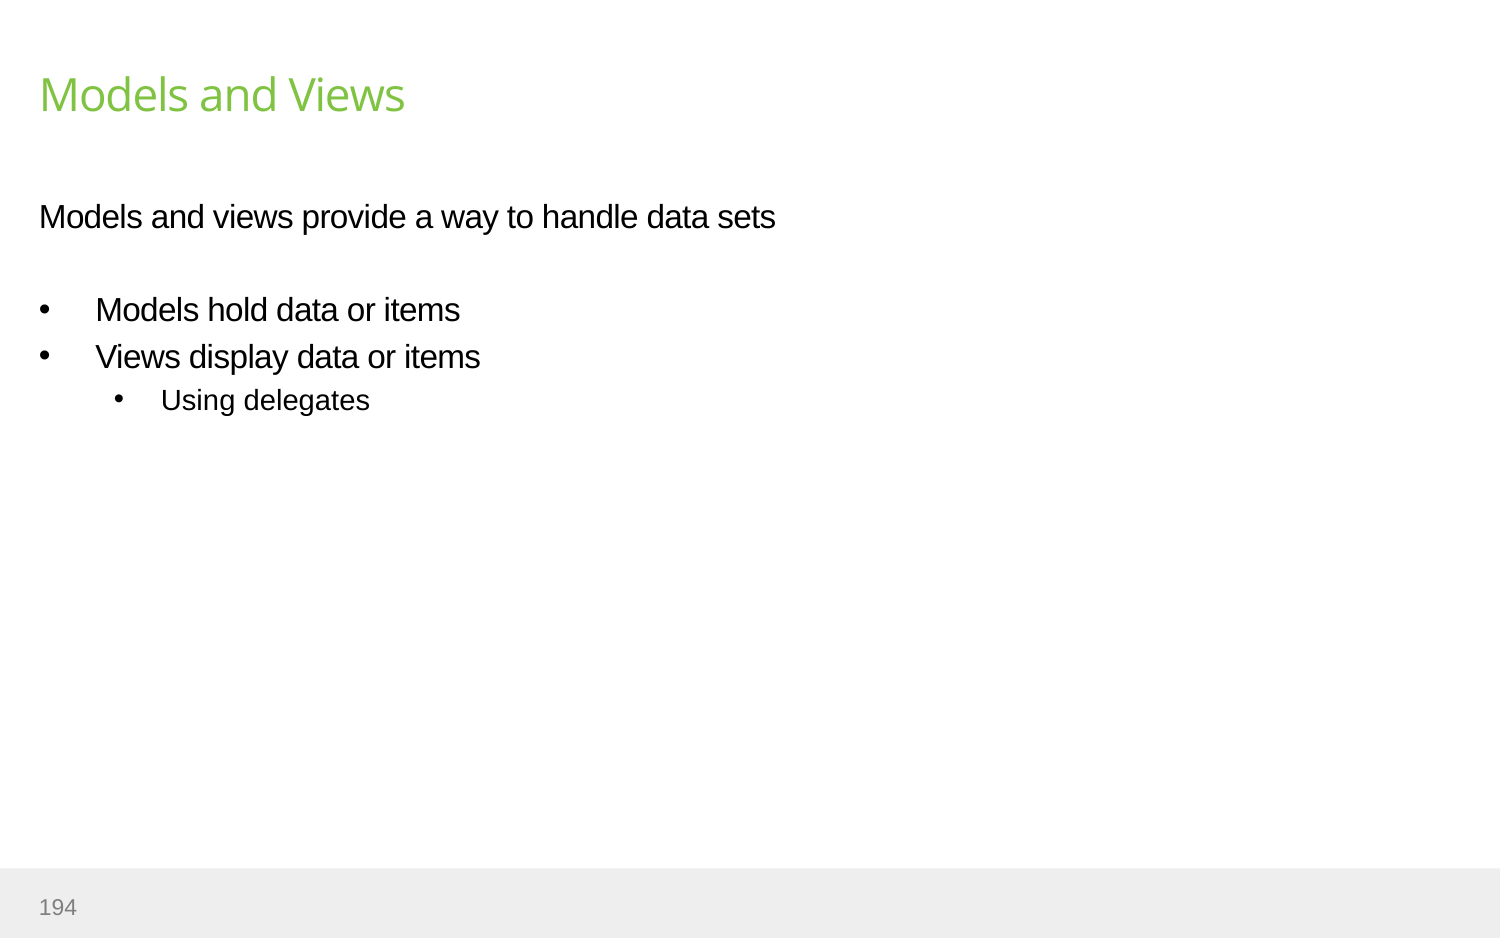

# Models and Views
Models and views provide a way to handle data sets

Models hold data or items
Views display data or items
Using delegates
194